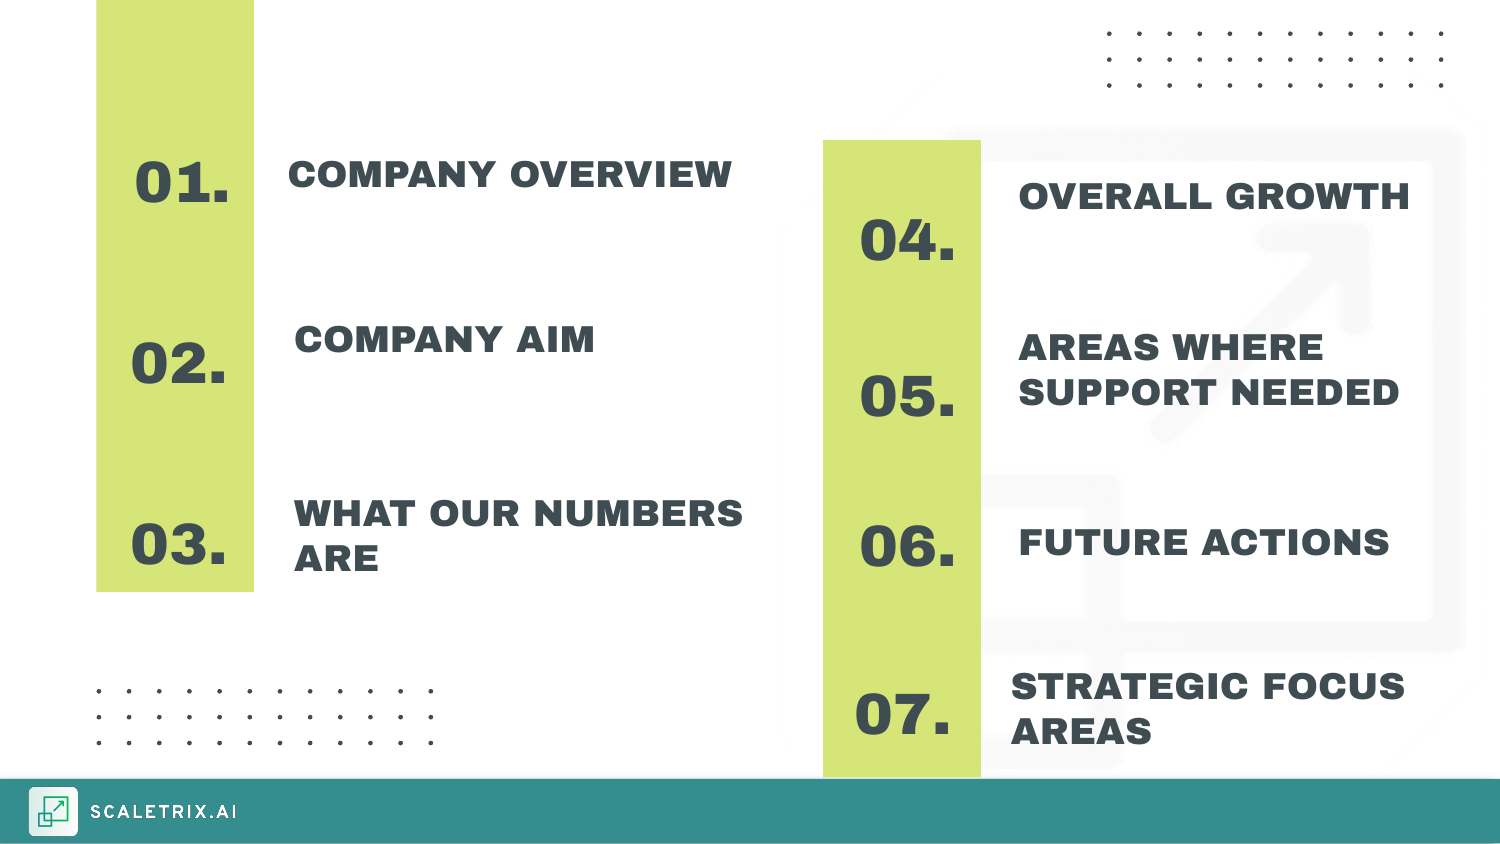

COMPANY OVERVIEW
01.

OVERALL GROWTH
04.
COMPANY AIM
AREAS WHERE SUPPORT NEEDED
02.
05.
WHAT OUR NUMBERS ARE
03.
FUTURE ACTIONS
06.

STRATEGIC FOCUS AREAS
07.